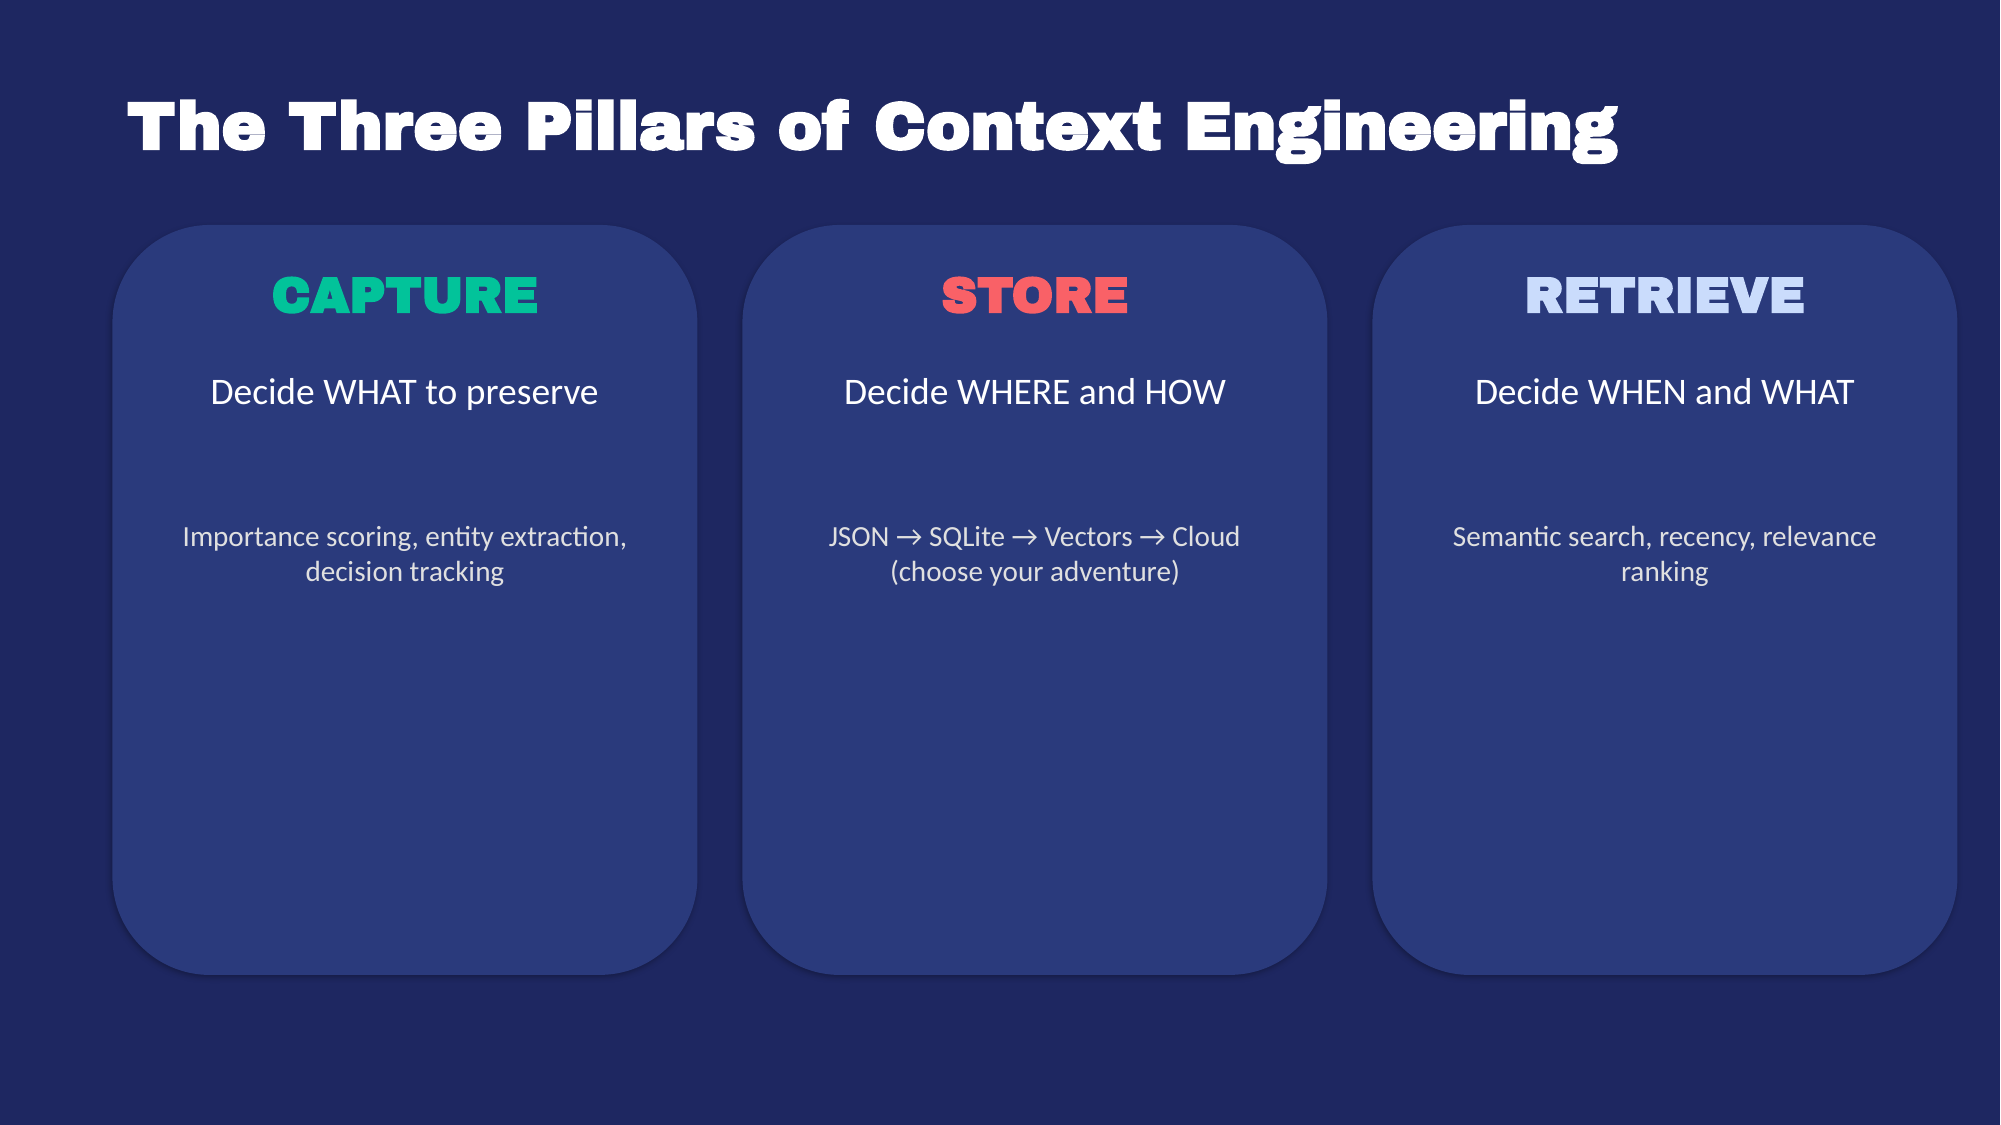

The Three Pillars of Context Engineering

CAPTURE
STORE
RETRIEVE
Decide WHAT to preserve
Decide WHERE and HOW
Decide WHEN and WHAT
Importance scoring, entity extraction, decision tracking
JSON → SQLite → Vectors → Cloud (choose your adventure)
Semantic search, recency, relevance ranking